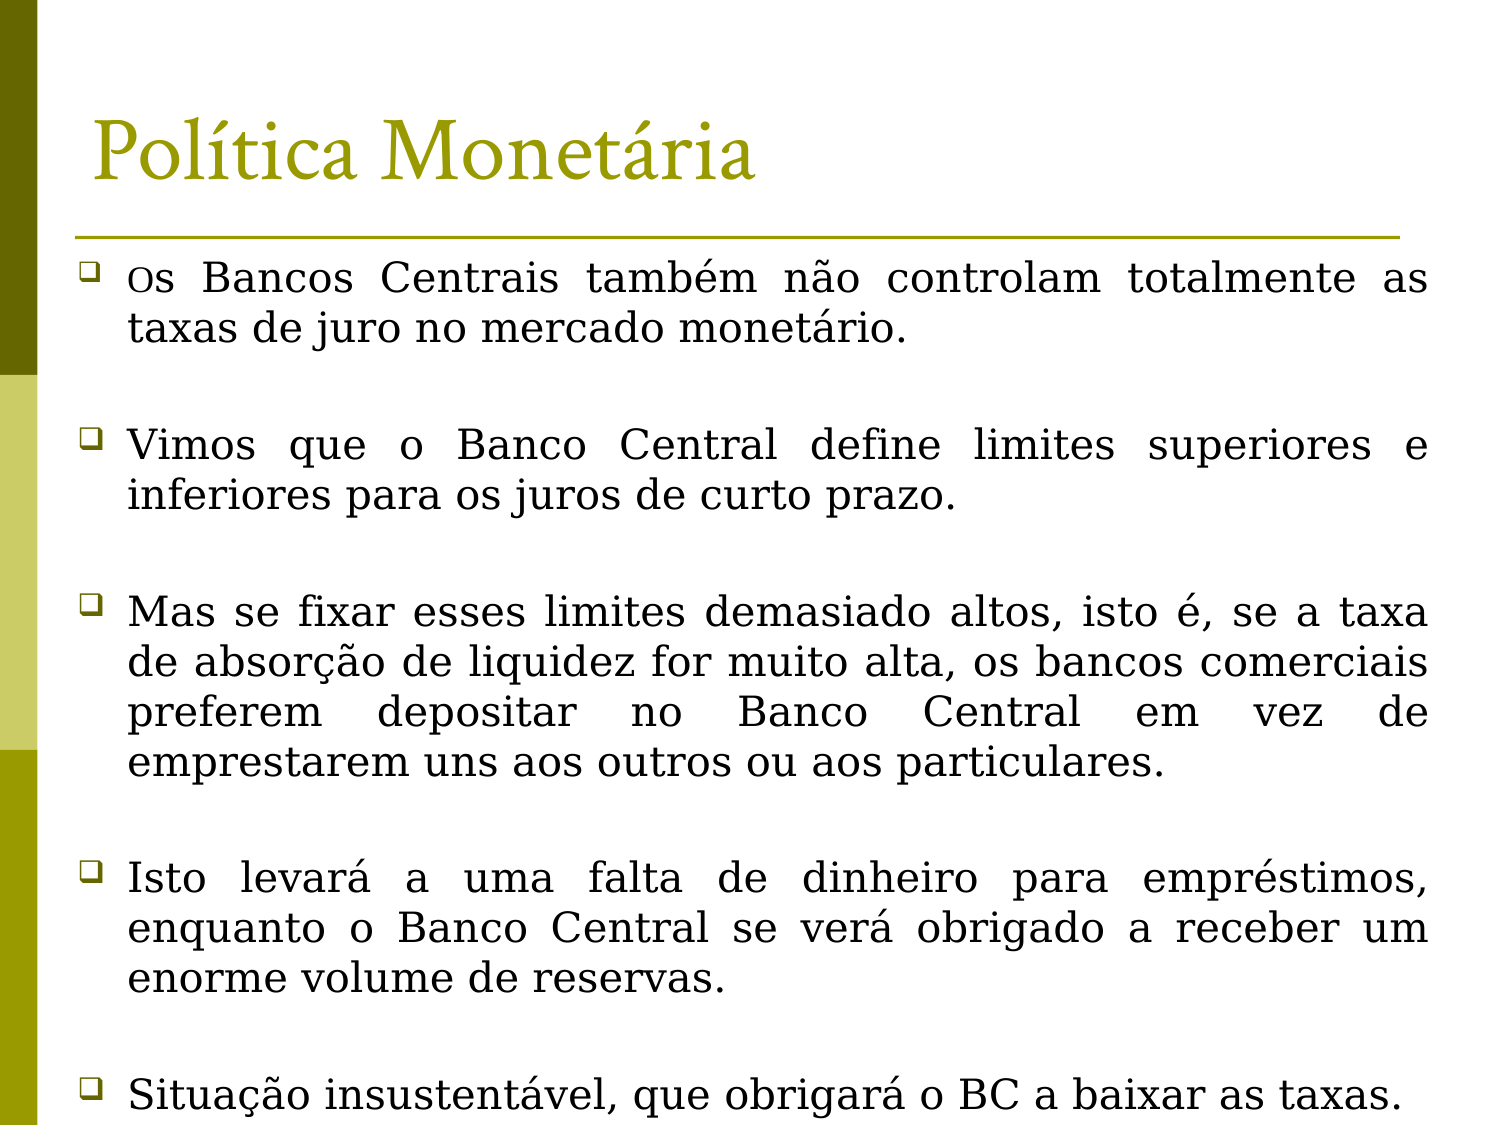

Política Monetária
Os Bancos Centrais também não controlam totalmente as taxas de juro no mercado monetário.

Vimos que o Banco Central define limites superiores e inferiores para os juros de curto prazo.

Mas se fixar esses limites demasiado altos, isto é, se a taxa de absorção de liquidez for muito alta, os bancos comerciais preferem depositar no Banco Central em vez de emprestarem uns aos outros ou aos particulares.

Isto levará a uma falta de dinheiro para empréstimos, enquanto o Banco Central se verá obrigado a receber um enorme volume de reservas.

Situação insustentável, que obrigará o BC a baixar as taxas.